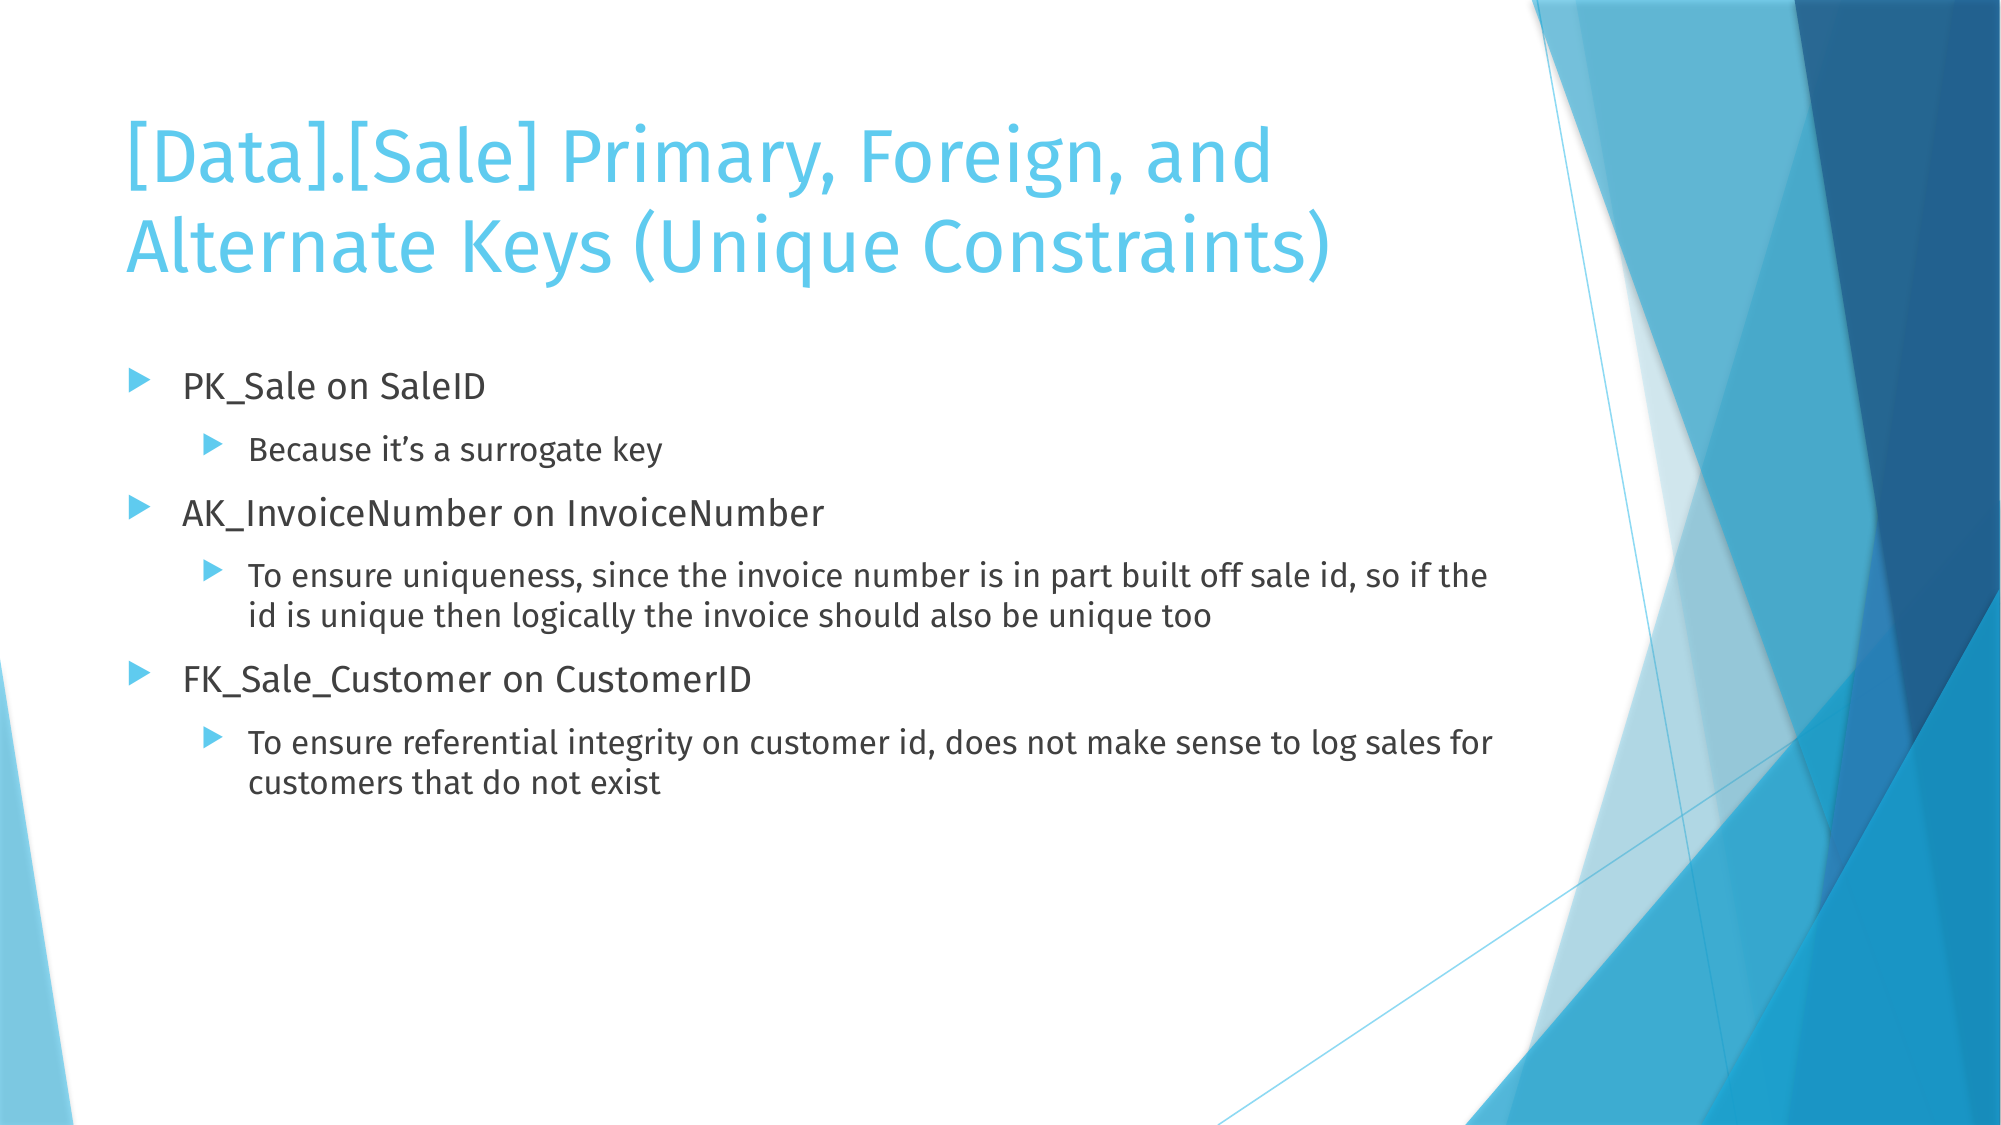

# [Data].[Sale] Primary, Foreign, and Alternate Keys (Unique Constraints)
PK_Sale on SaleID
Because it’s a surrogate key
AK_InvoiceNumber on InvoiceNumber
To ensure uniqueness, since the invoice number is in part built off sale id, so if the id is unique then logically the invoice should also be unique too
FK_Sale_Customer on CustomerID
To ensure referential integrity on customer id, does not make sense to log sales for customers that do not exist